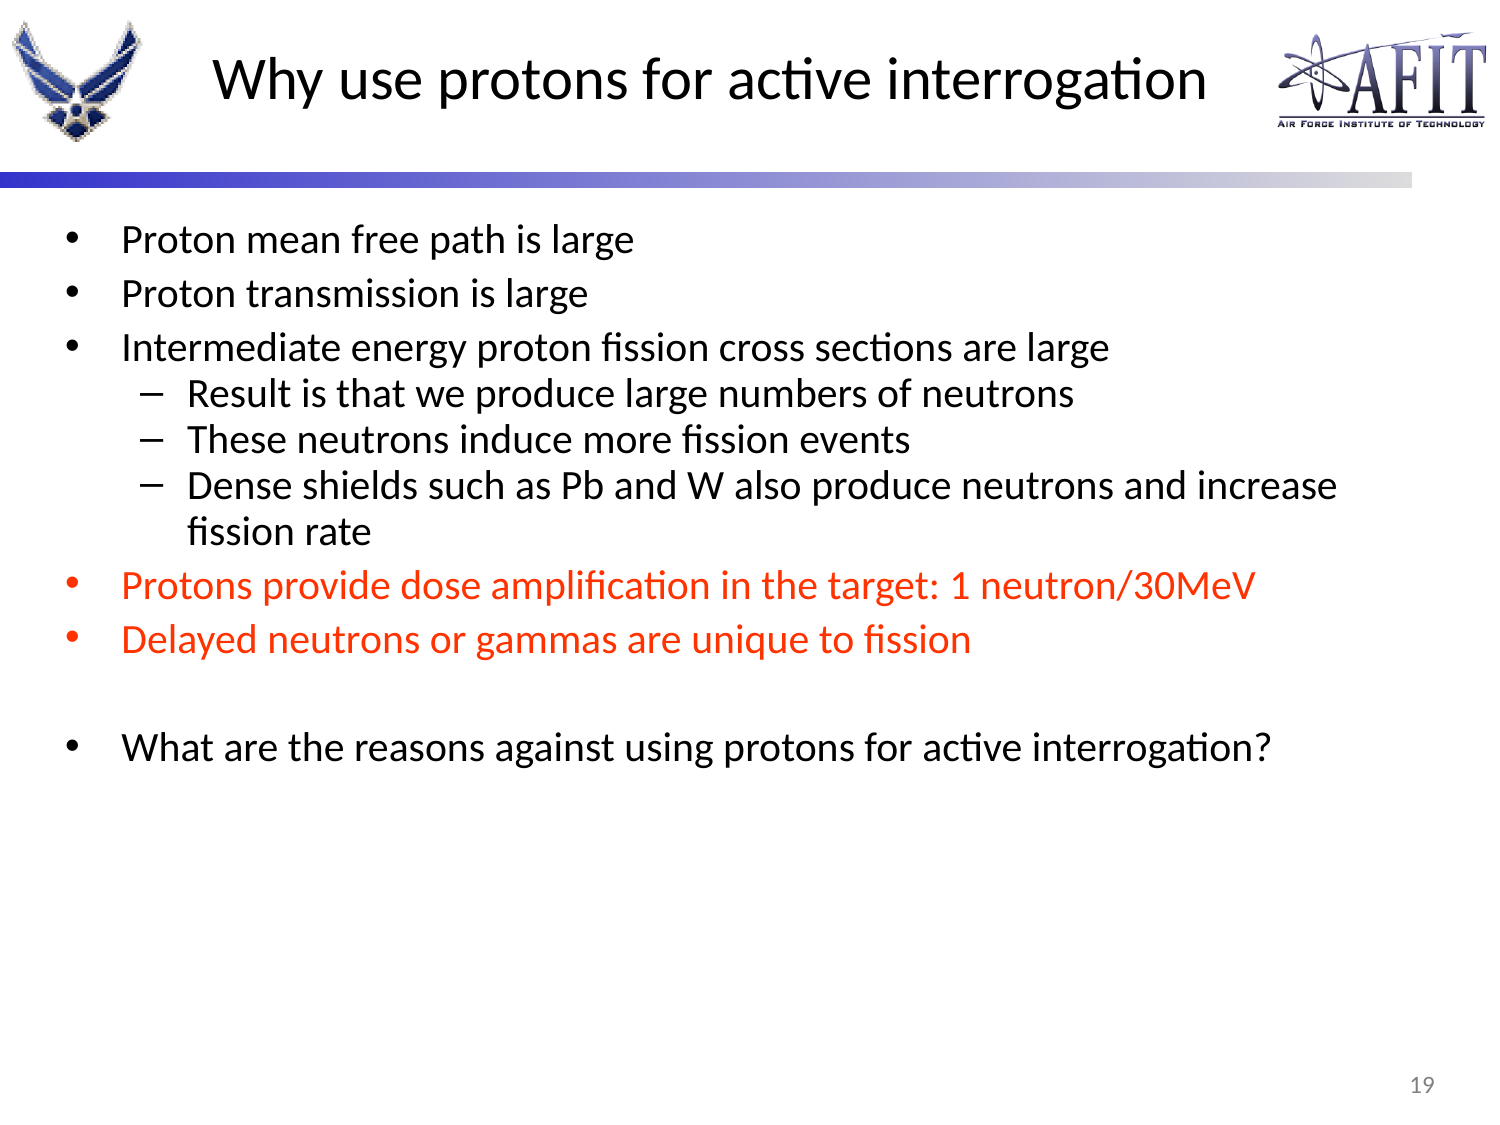

# Why use protons for active interrogation
Proton mean free path is large
Proton transmission is large
Intermediate energy proton fission cross sections are large
Result is that we produce large numbers of neutrons
These neutrons induce more fission events
Dense shields such as Pb and W also produce neutrons and increase fission rate
Protons provide dose amplification in the target: 1 neutron/30MeV
Delayed neutrons or gammas are unique to fission

What are the reasons against using protons for active interrogation?
19